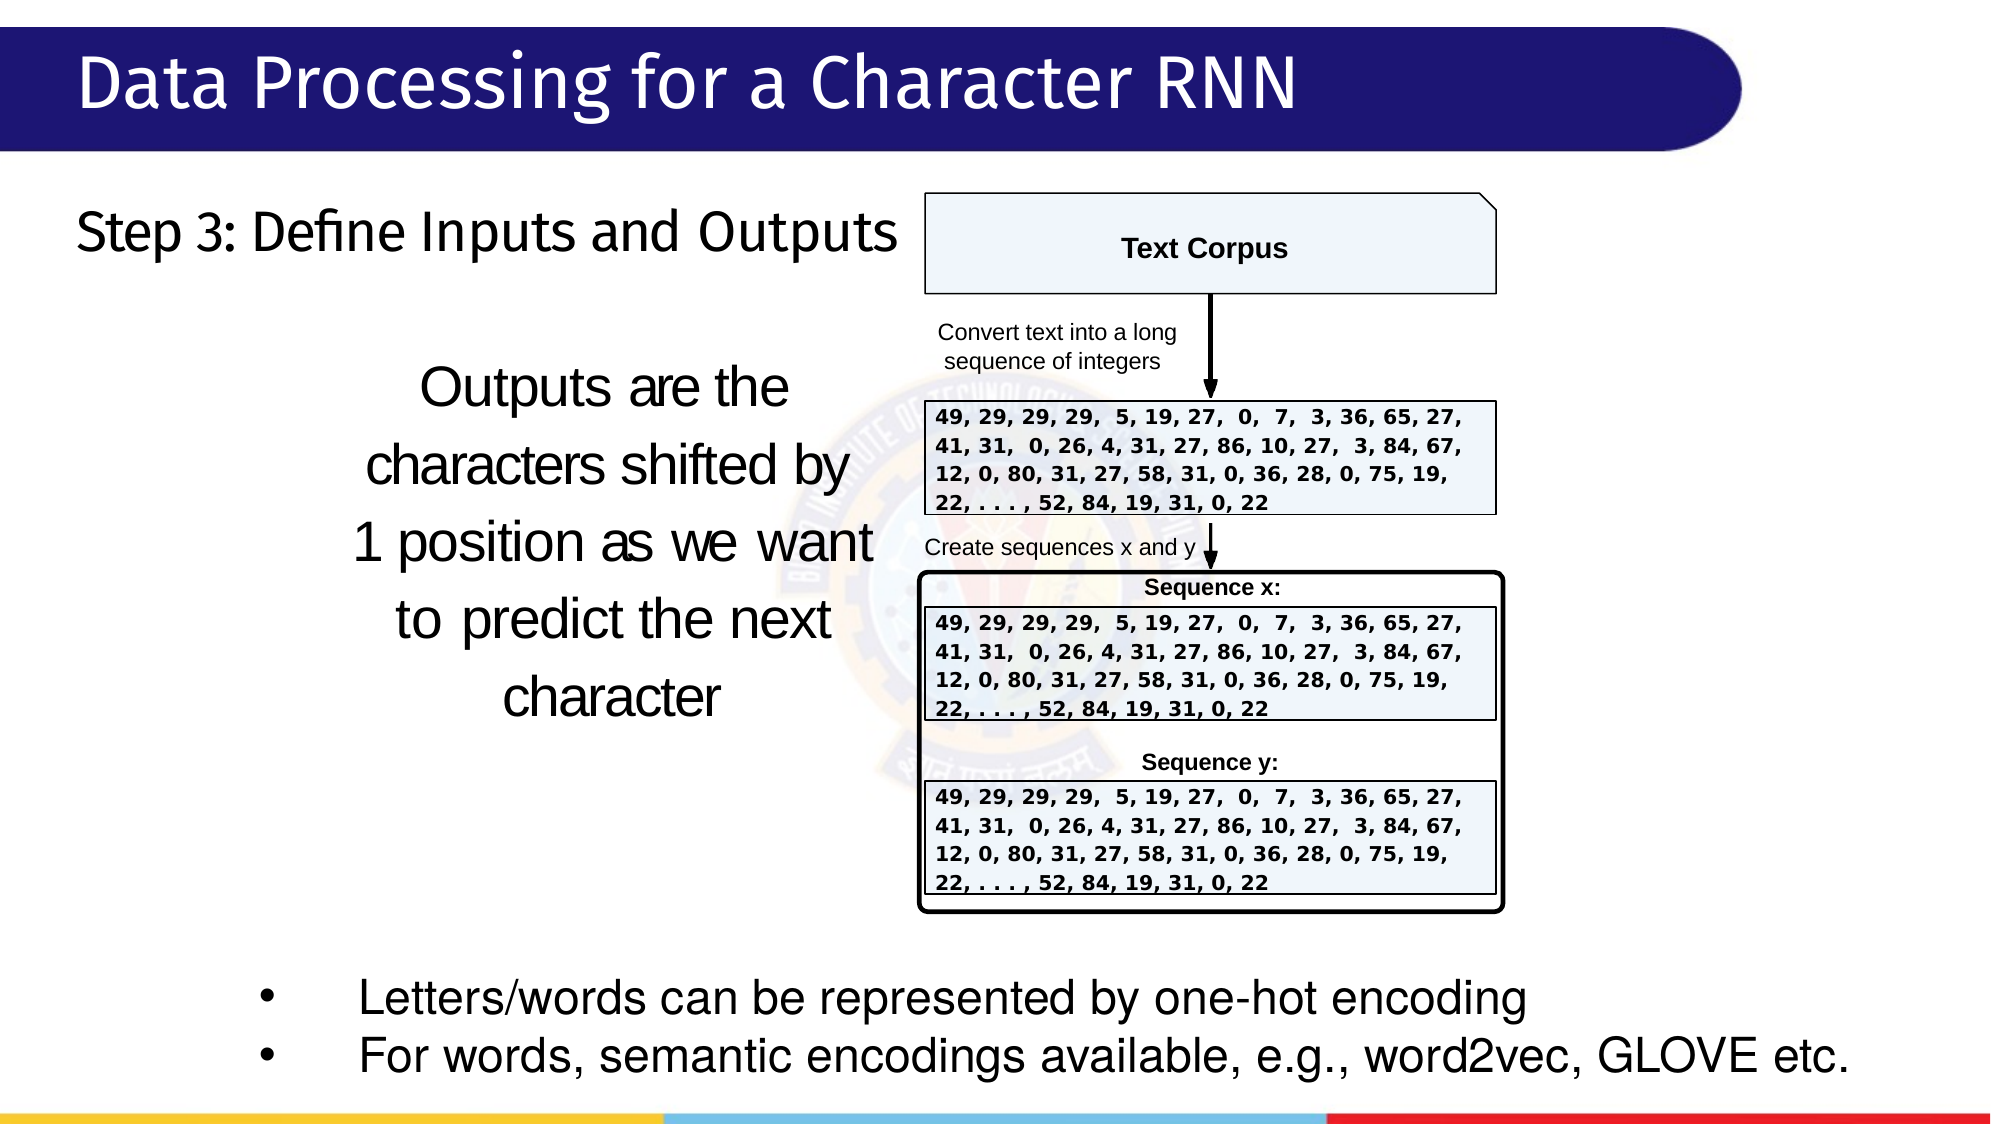

# Data Processing for a Character RNN
Step 3: Define Inputs and Outputs

Text Corpus

Convert text into a long  sequence of integers
Outputs are the  characters shifted by  1 position as we want  to predict the next  character
49, 29, 29, 29,  5, 19, 27,  0,  7,  3, 36, 65, 27,
41, 31,  0, 26, 4, 31, 27, 86, 10, 27,  3, 84, 67,
12, 0, 80, 31, 27, 58, 31, 0, 36, 28, 0, 75, 19,
22, . . . , 52, 84, 19, 31, 0, 22
Create sequences x and y
Sequence x:

49, 29, 29, 29,  5, 19, 27,  0,  7,  3, 36, 65, 27,
41, 31,  0, 26, 4, 31, 27, 86, 10, 27,  3, 84, 67,
12, 0, 80, 31, 27, 58, 31, 0, 36, 28, 0, 75, 19,
22, . . . , 52, 84, 19, 31, 0, 22
Sequence y:
49, 29, 29, 29,  5, 19, 27,  0,  7,  3, 36, 65, 27,
41, 31,  0, 26, 4, 31, 27, 86, 10, 27,  3, 84, 67,
12, 0, 80, 31, 27, 58, 31, 0, 36, 28, 0, 75, 19,
22, . . . , 52, 84, 19, 31, 0, 22
Letters/words can be represented by one-hot encoding
For words, semantic encodings available, e.g., word2vec, GLOVE etc.